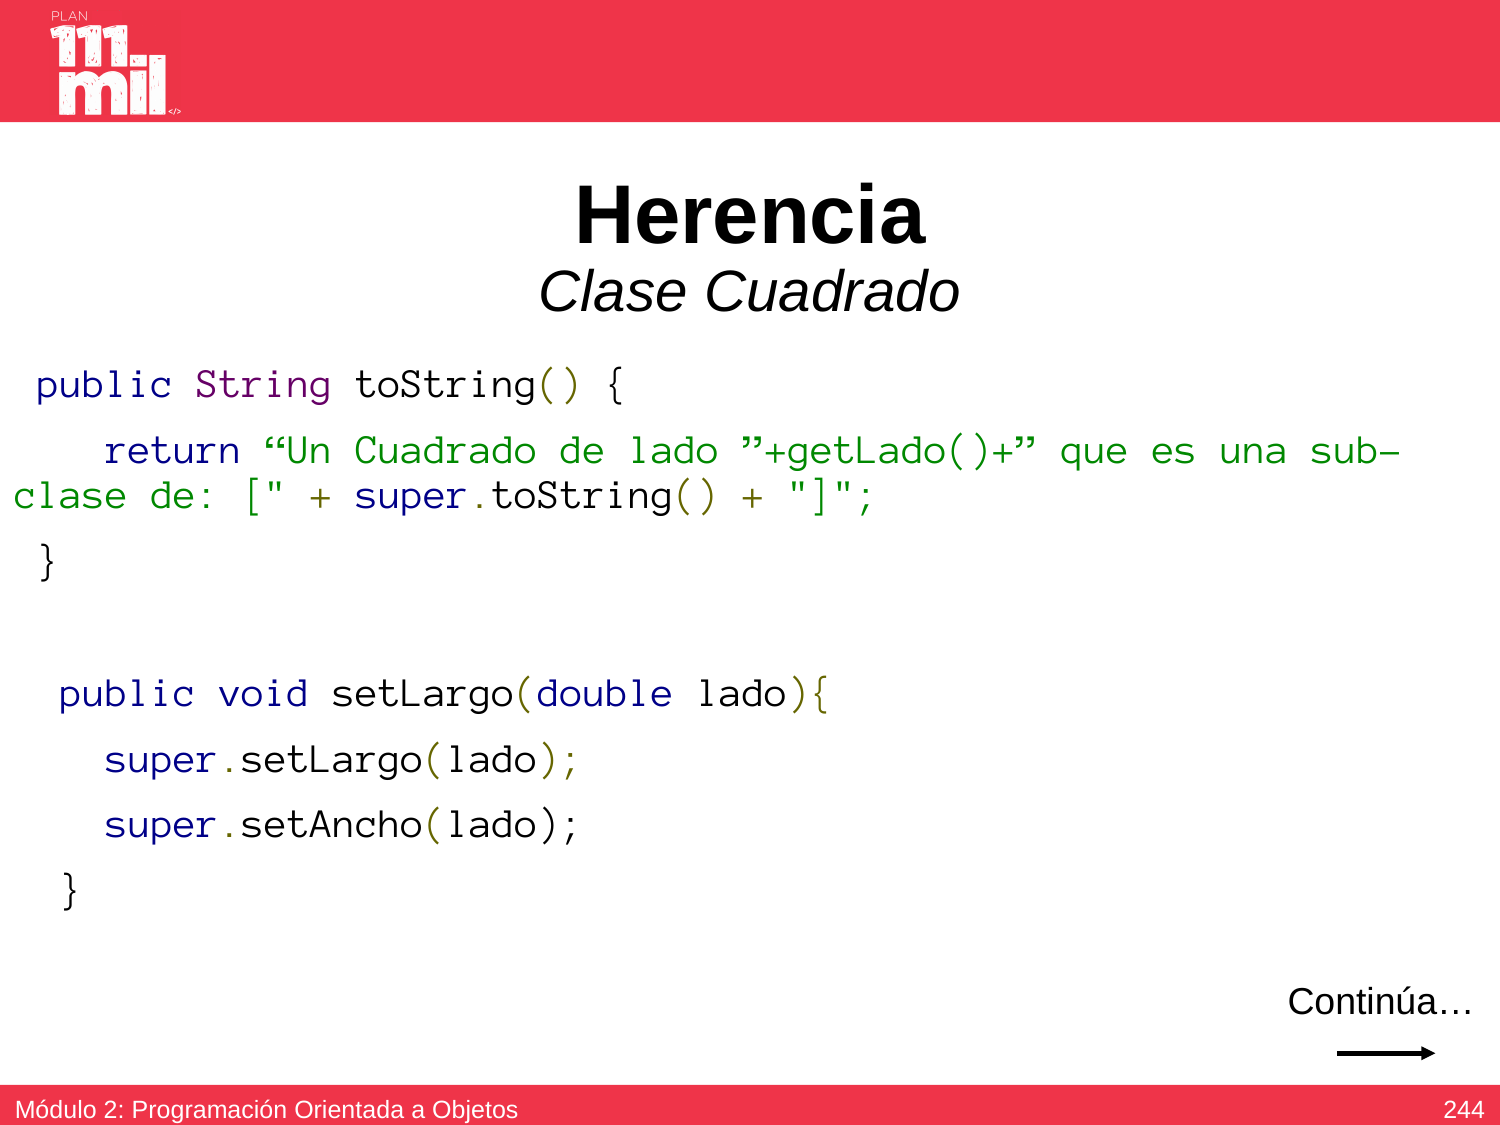

# Herencia Clase Cuadrado
 public String toString() {
    return “Un Cuadrado de lado ”+getLado()+” que es una sub-clase de: [" + super.toString() + "]";
 }

  public void setLargo(double lado){
    super.setLargo(lado);
    super.setAncho(lado);
  }

Continúa…
244
Módulo 2: Programación Orientada a Objetos